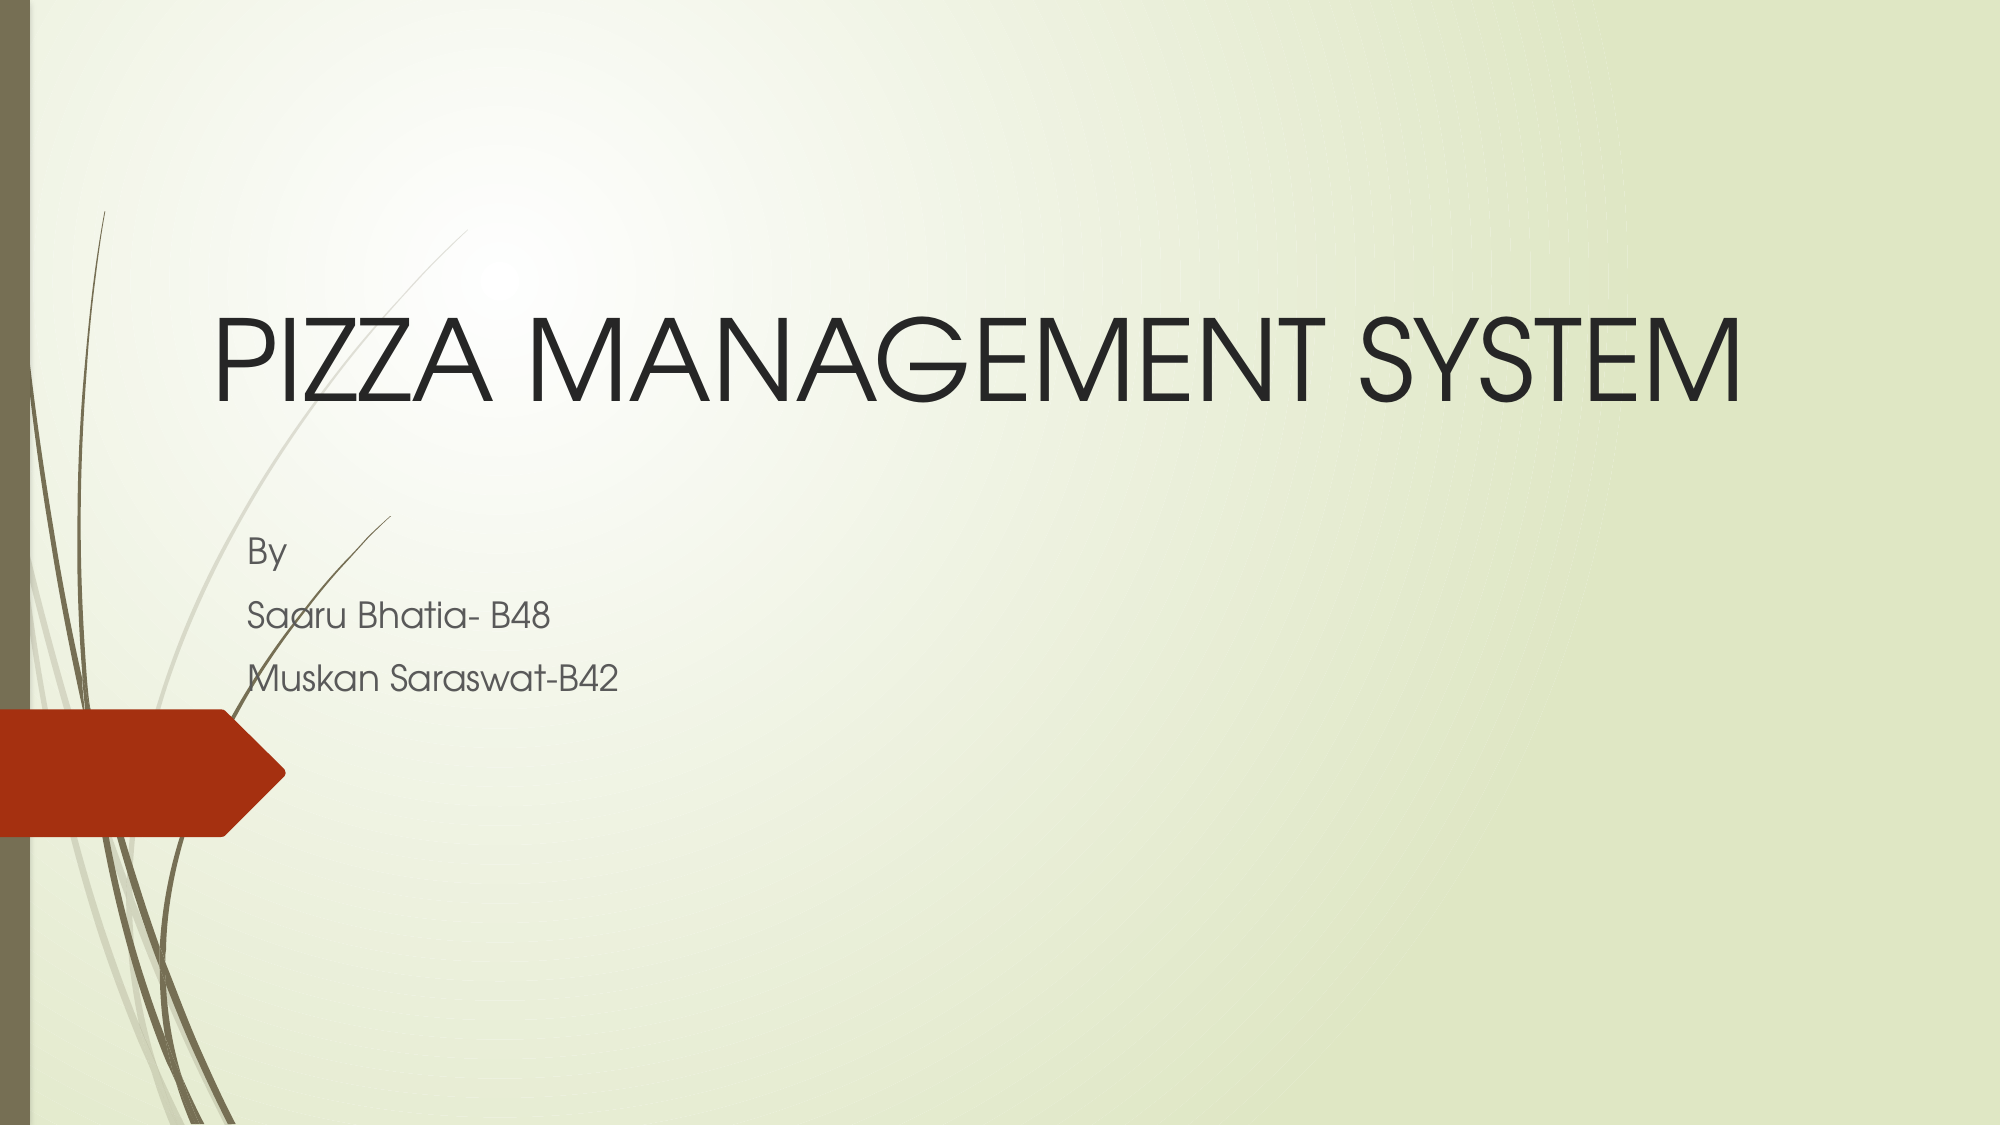

# PIZZA MANAGEMENT SYSTEM
By
Saaru Bhatia- B48
Muskan Saraswat-B42